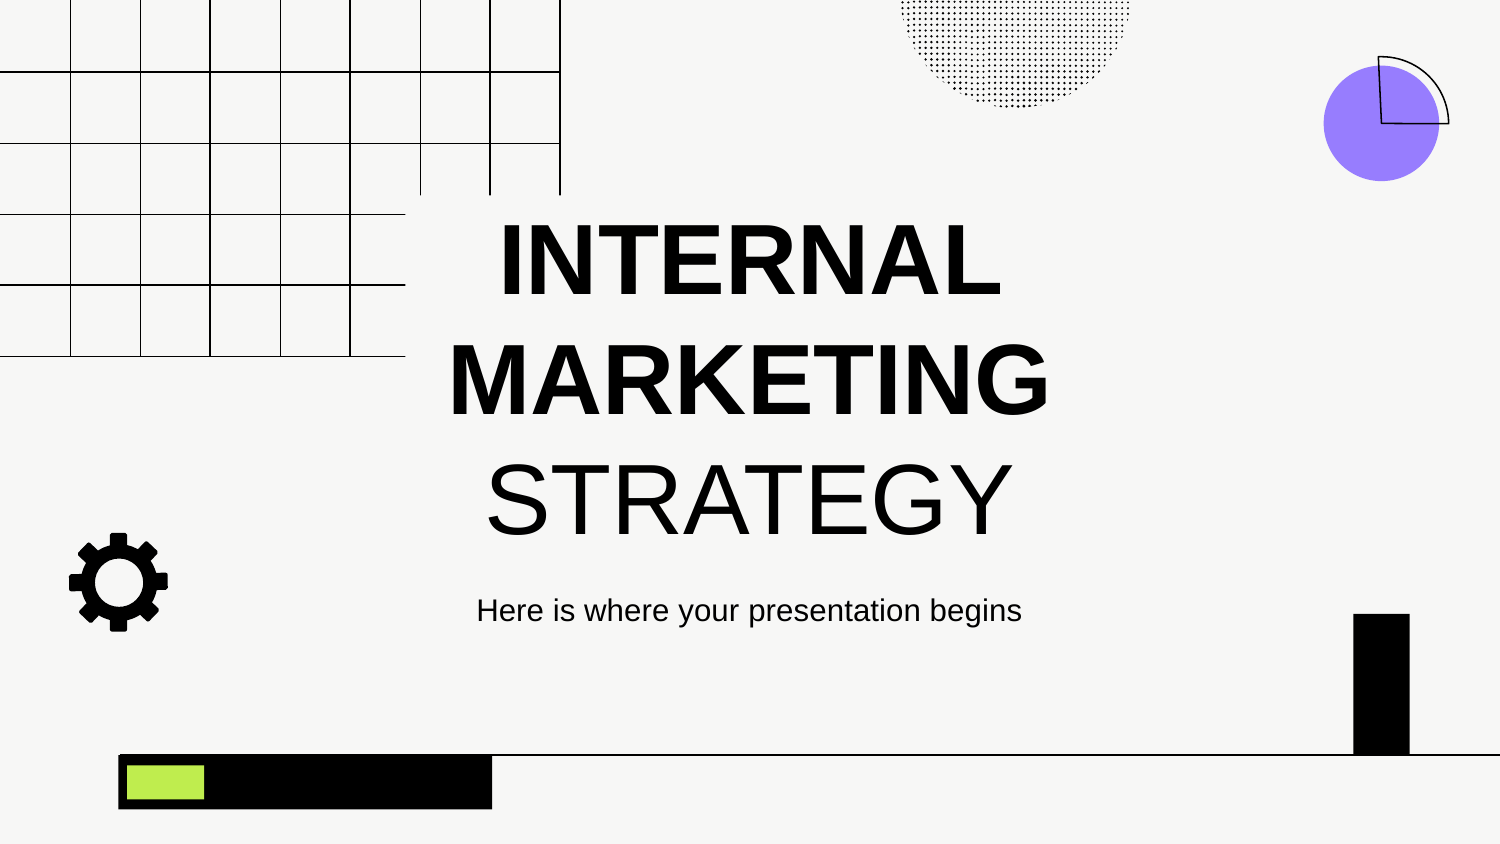

# INTERNAL MARKETING STRATEGY

Here is where your presentation begins